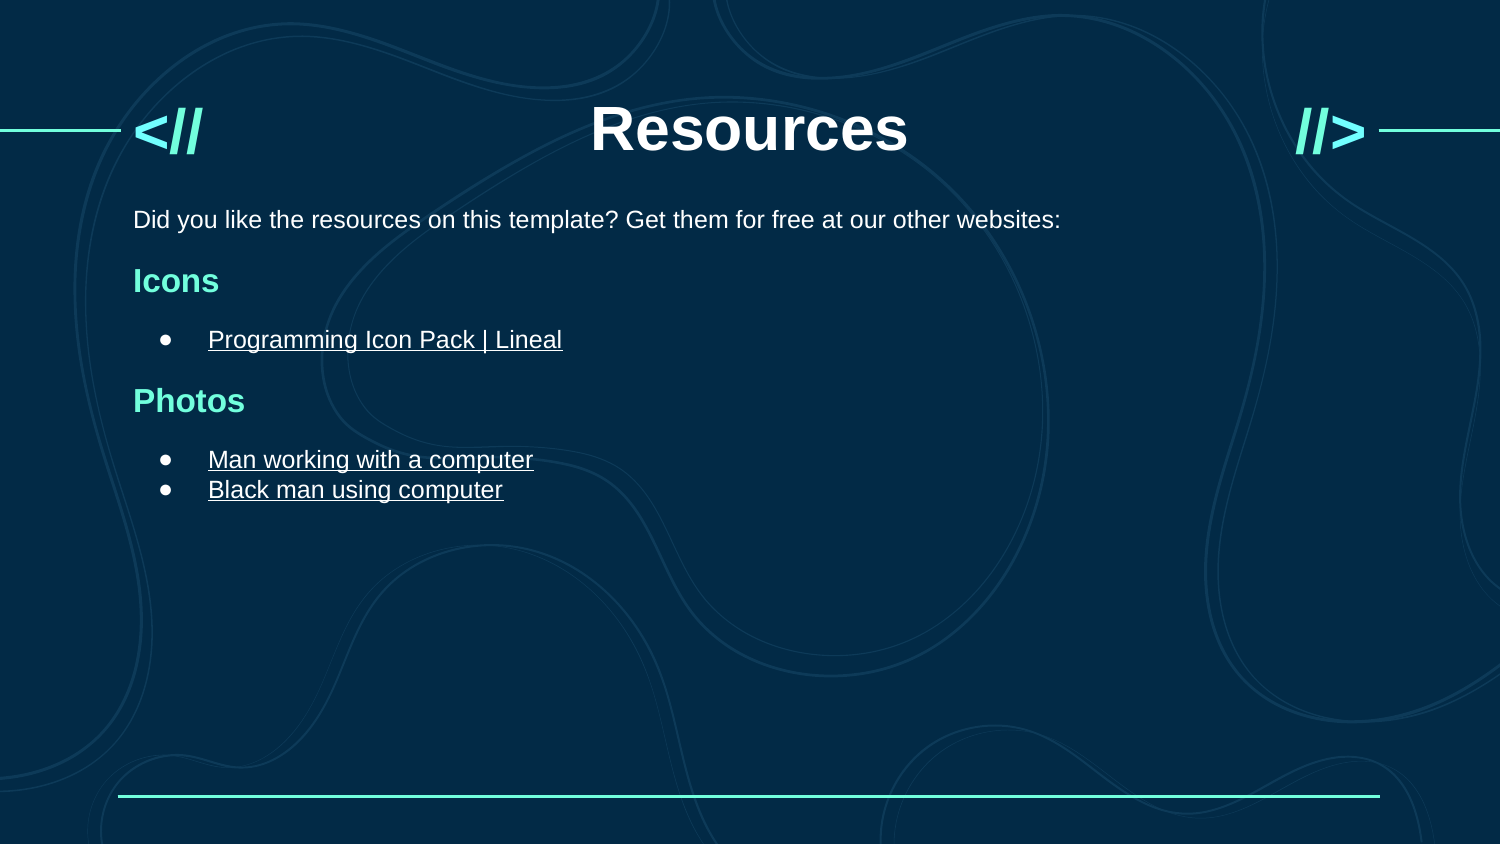

# Resources
<//
//>
Did you like the resources on this template? Get them for free at our other websites:
Icons
Programming Icon Pack | Lineal
Photos
Man working with a computer
Black man using computer